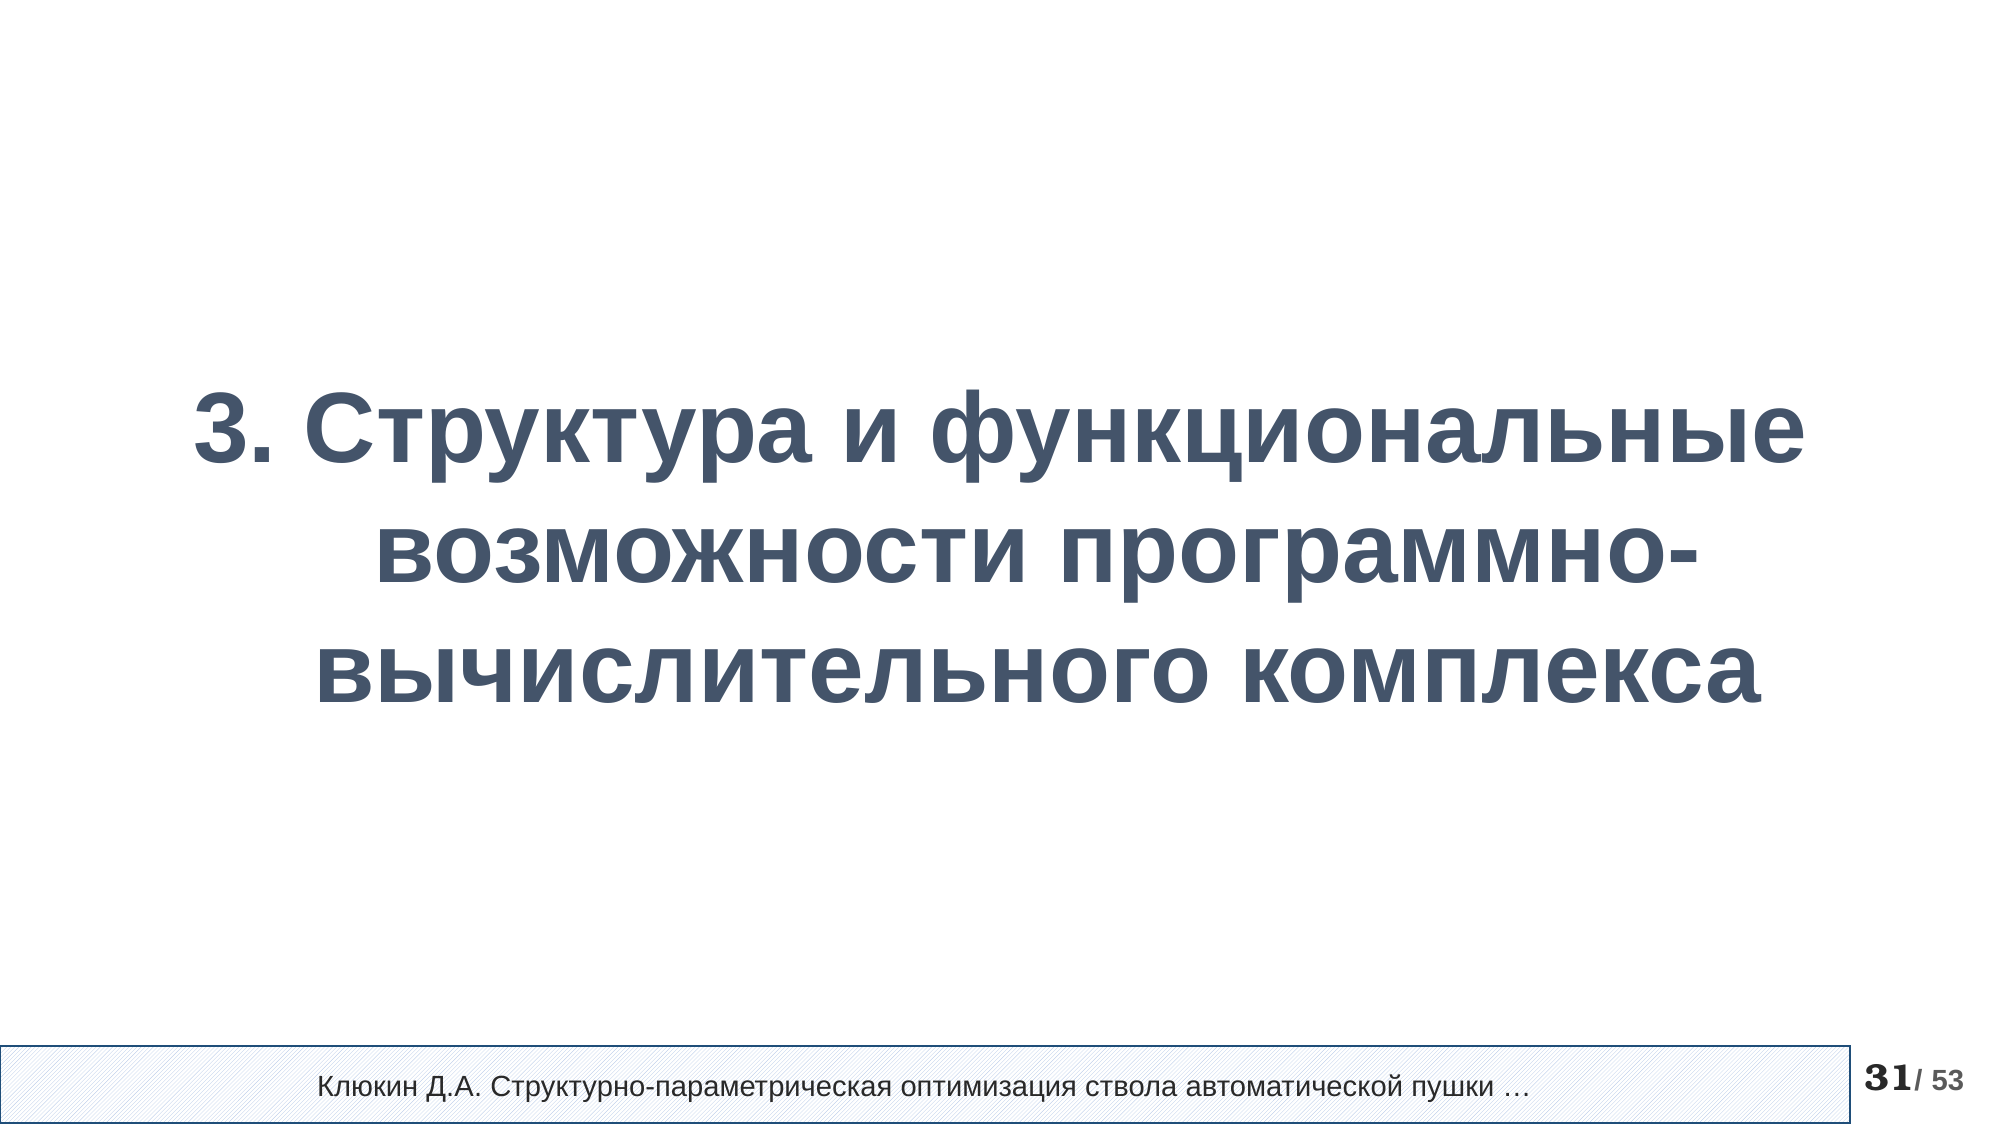

3. Структура и функциональные возможности программно-вычислительного комплекса
Клюкин Д.А. Структурно-параметрическая оптимизация ствола автоматической пушки …
31/53